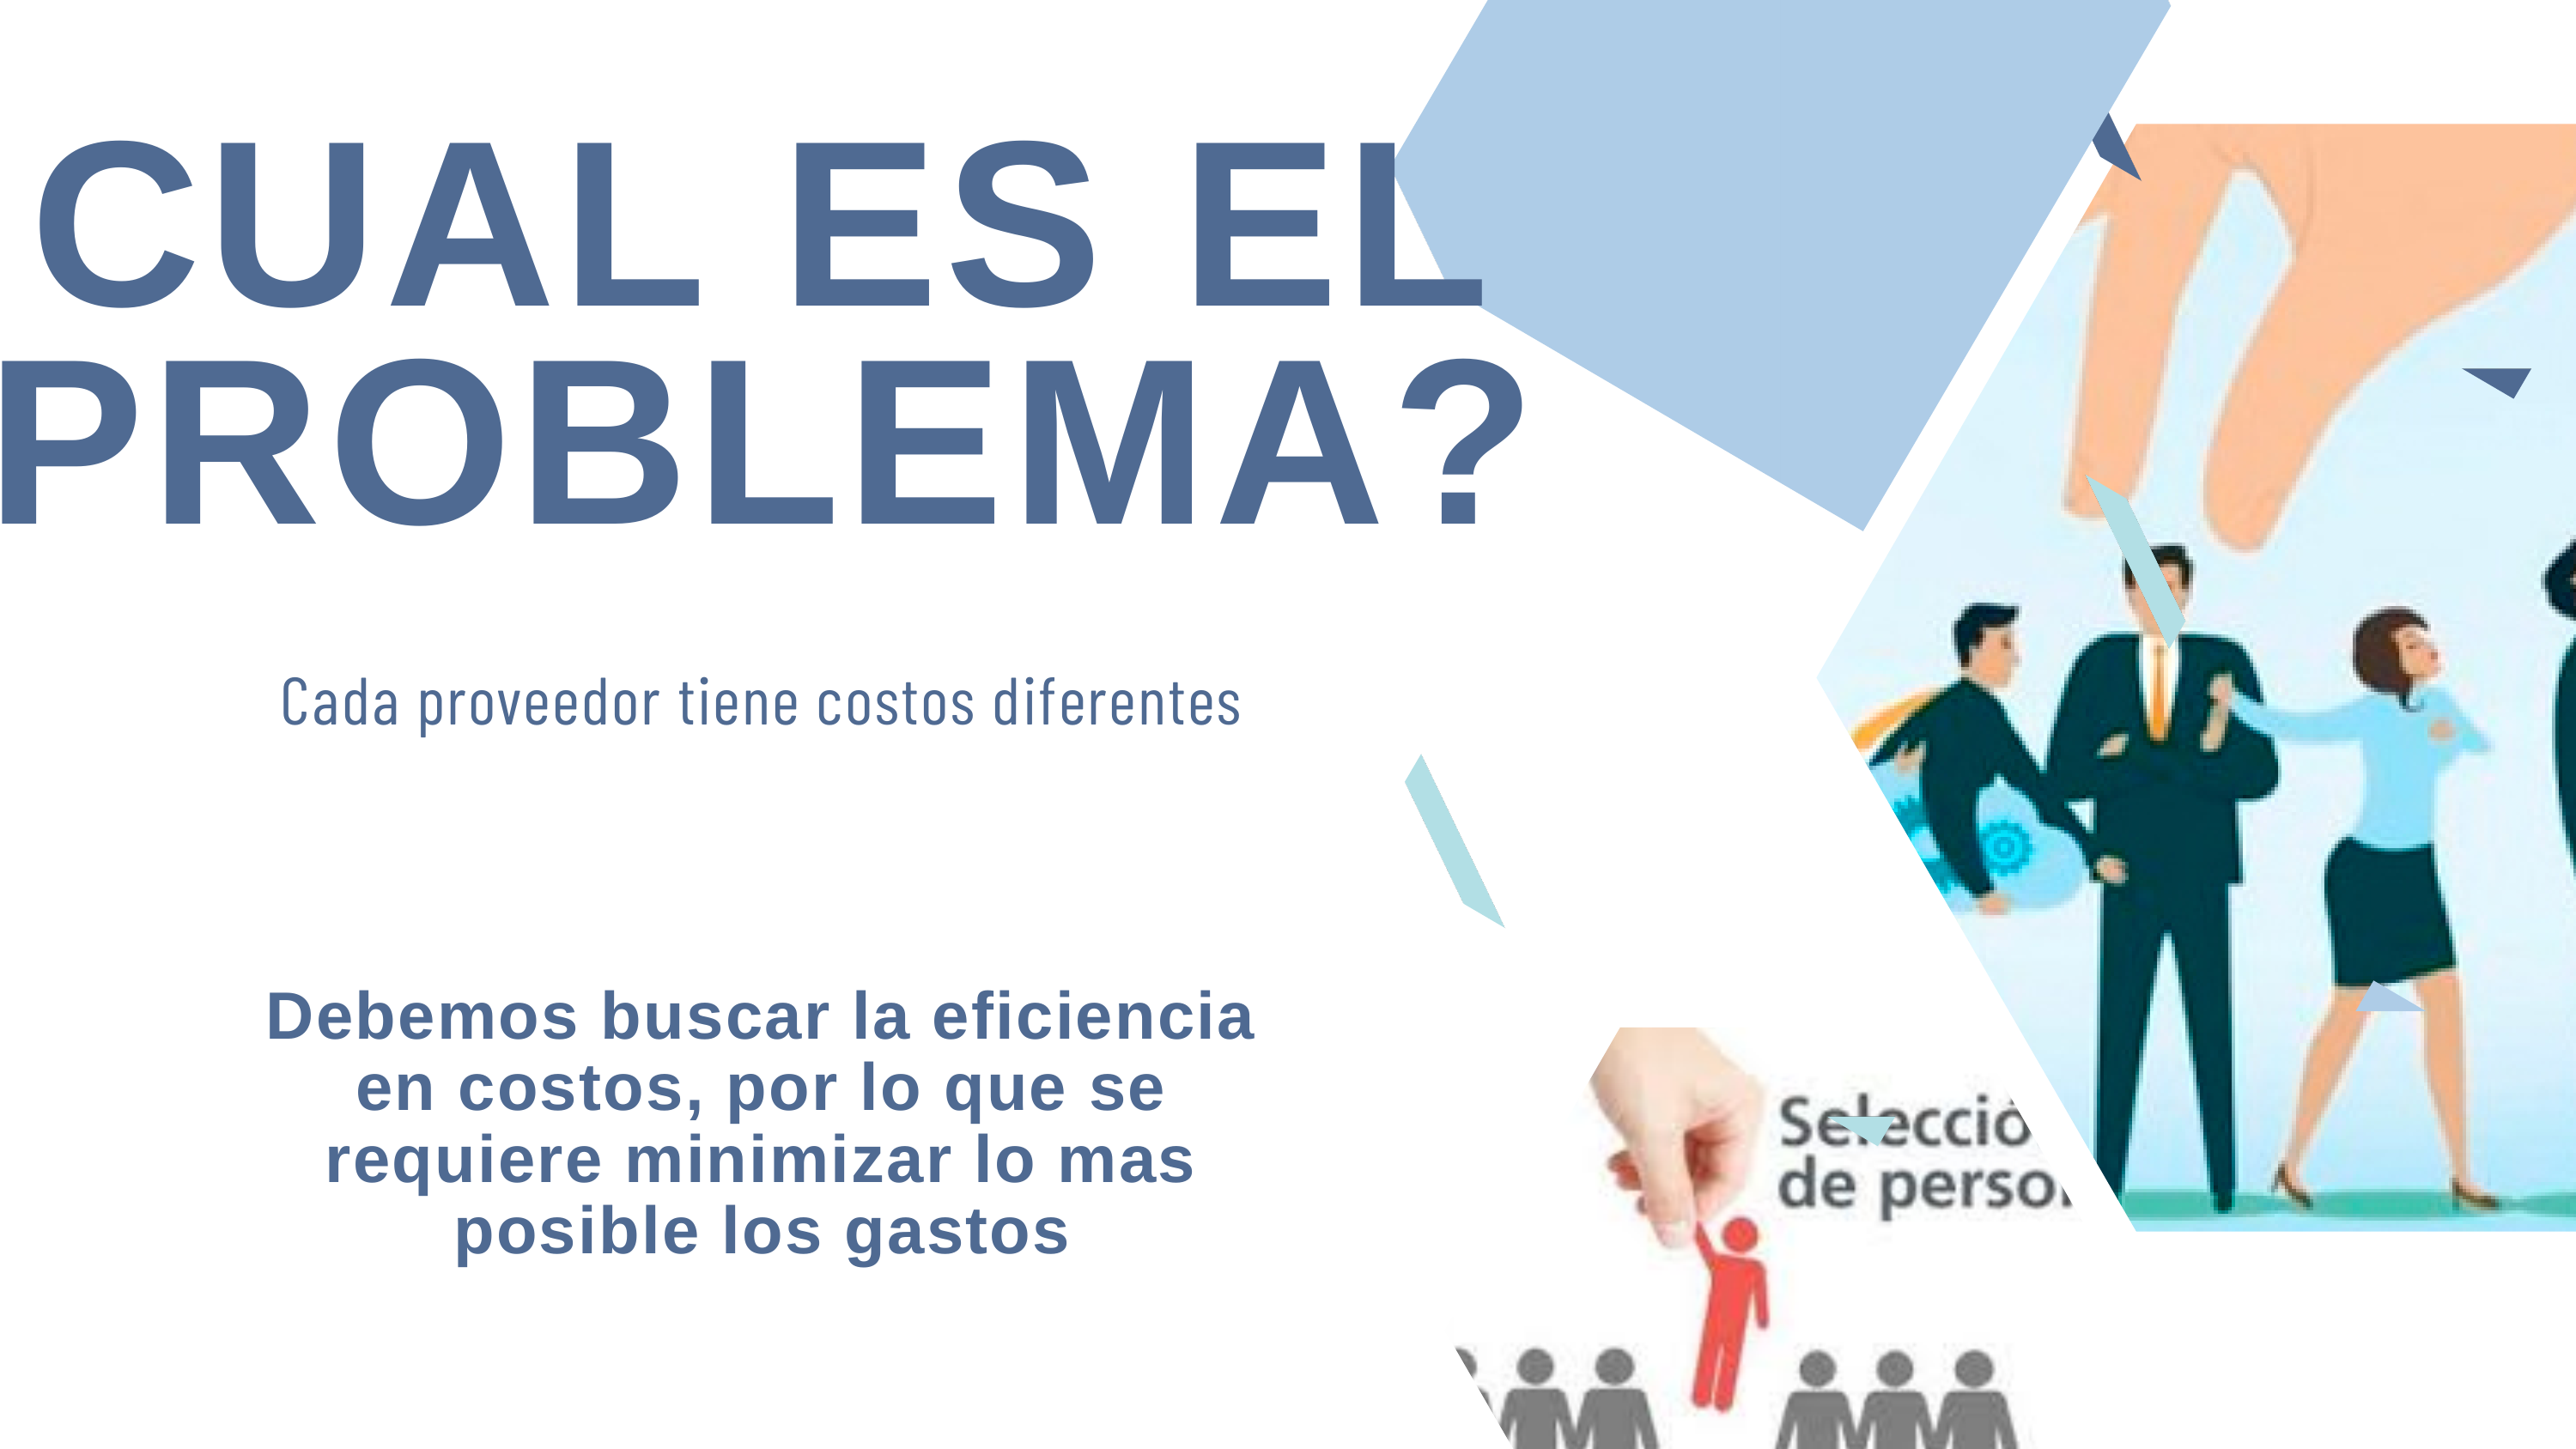

CUAL ES EL PROBLEMA?

Cada proveedor tiene costos diferentes
Debemos buscar la eficiencia en costos, por lo que se requiere minimizar lo mas posible los gastos